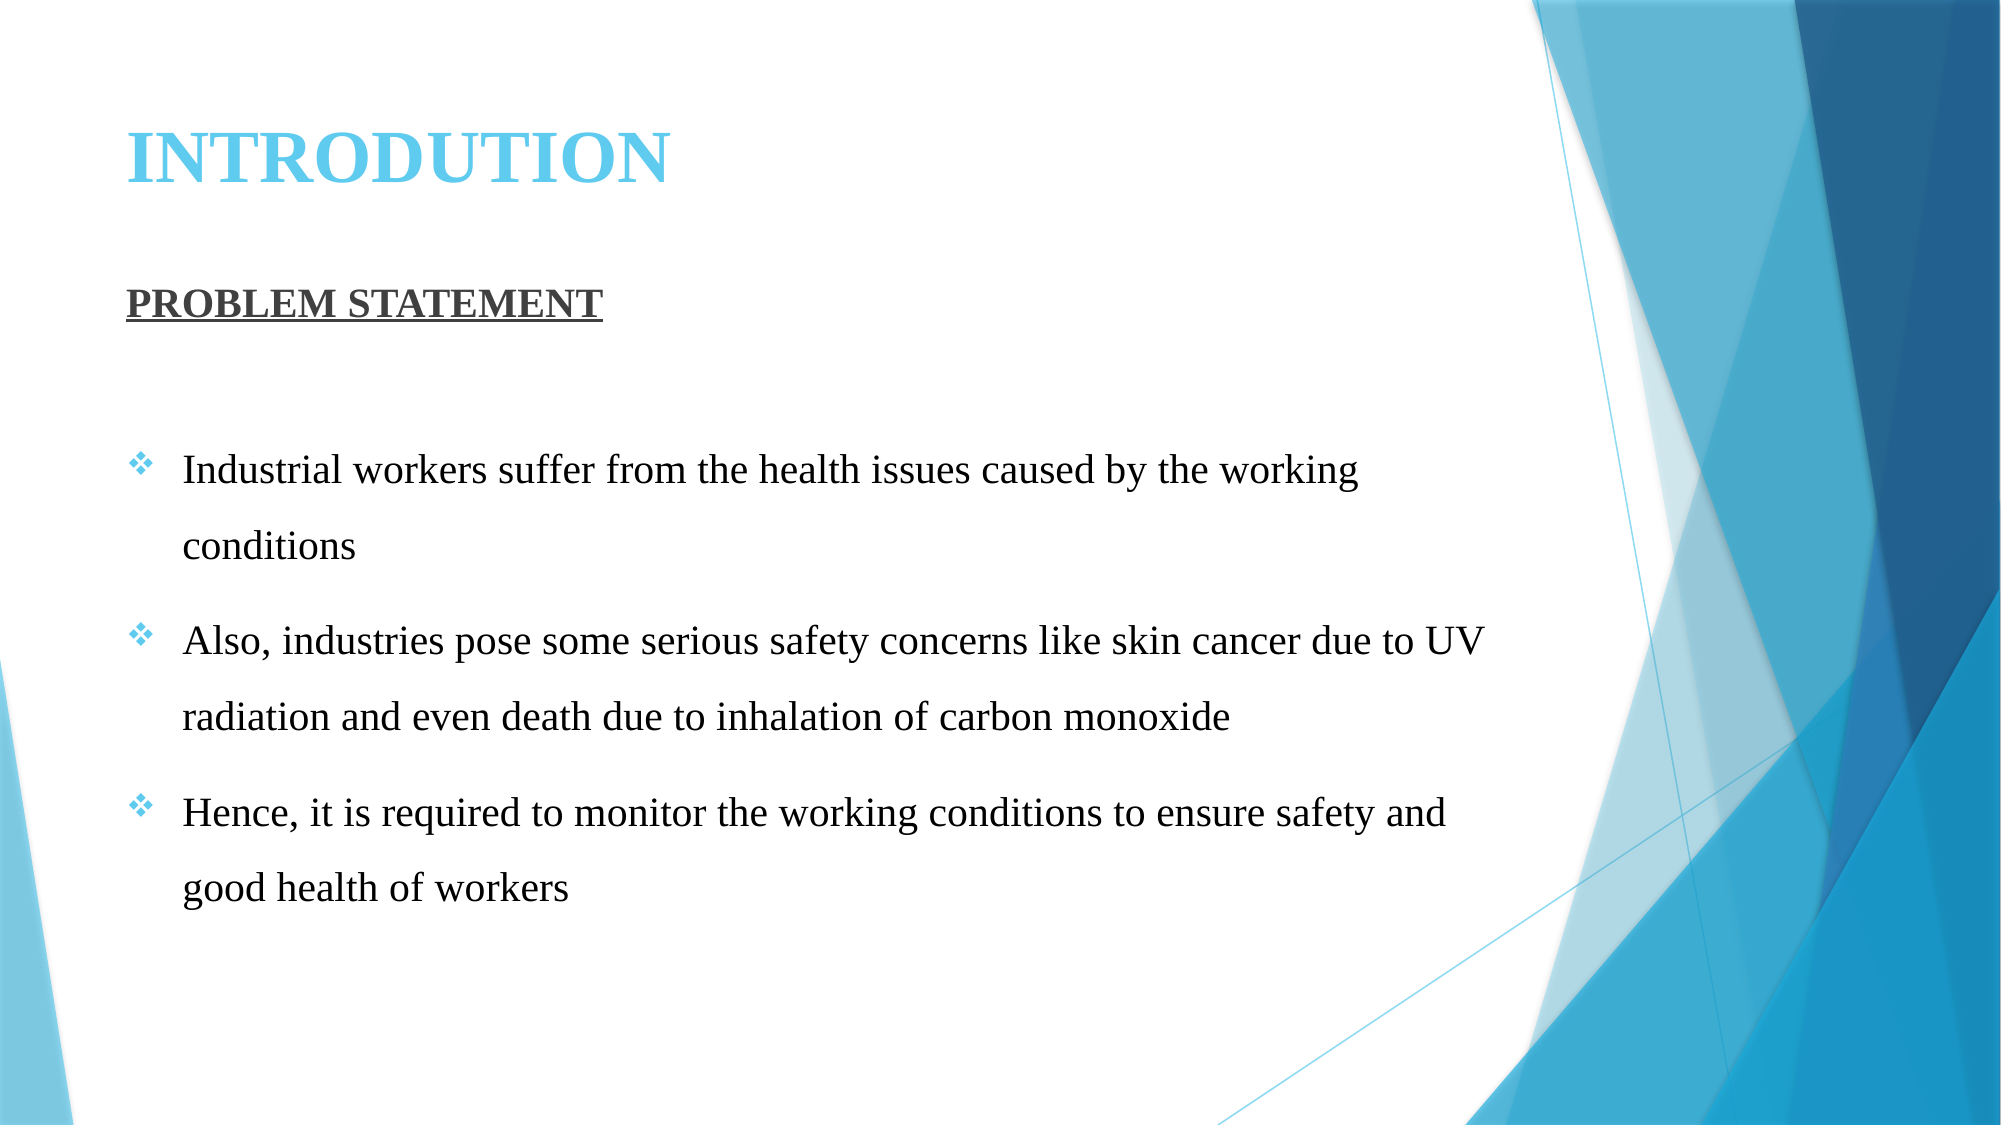

# INTRODUTION
PROBLEM STATEMENT

Industrial workers suffer from the health issues caused by the working conditions
Also, industries pose some serious safety concerns like skin cancer due to UV radiation and even death due to inhalation of carbon monoxide
Hence, it is required to monitor the working conditions to ensure safety and good health of workers